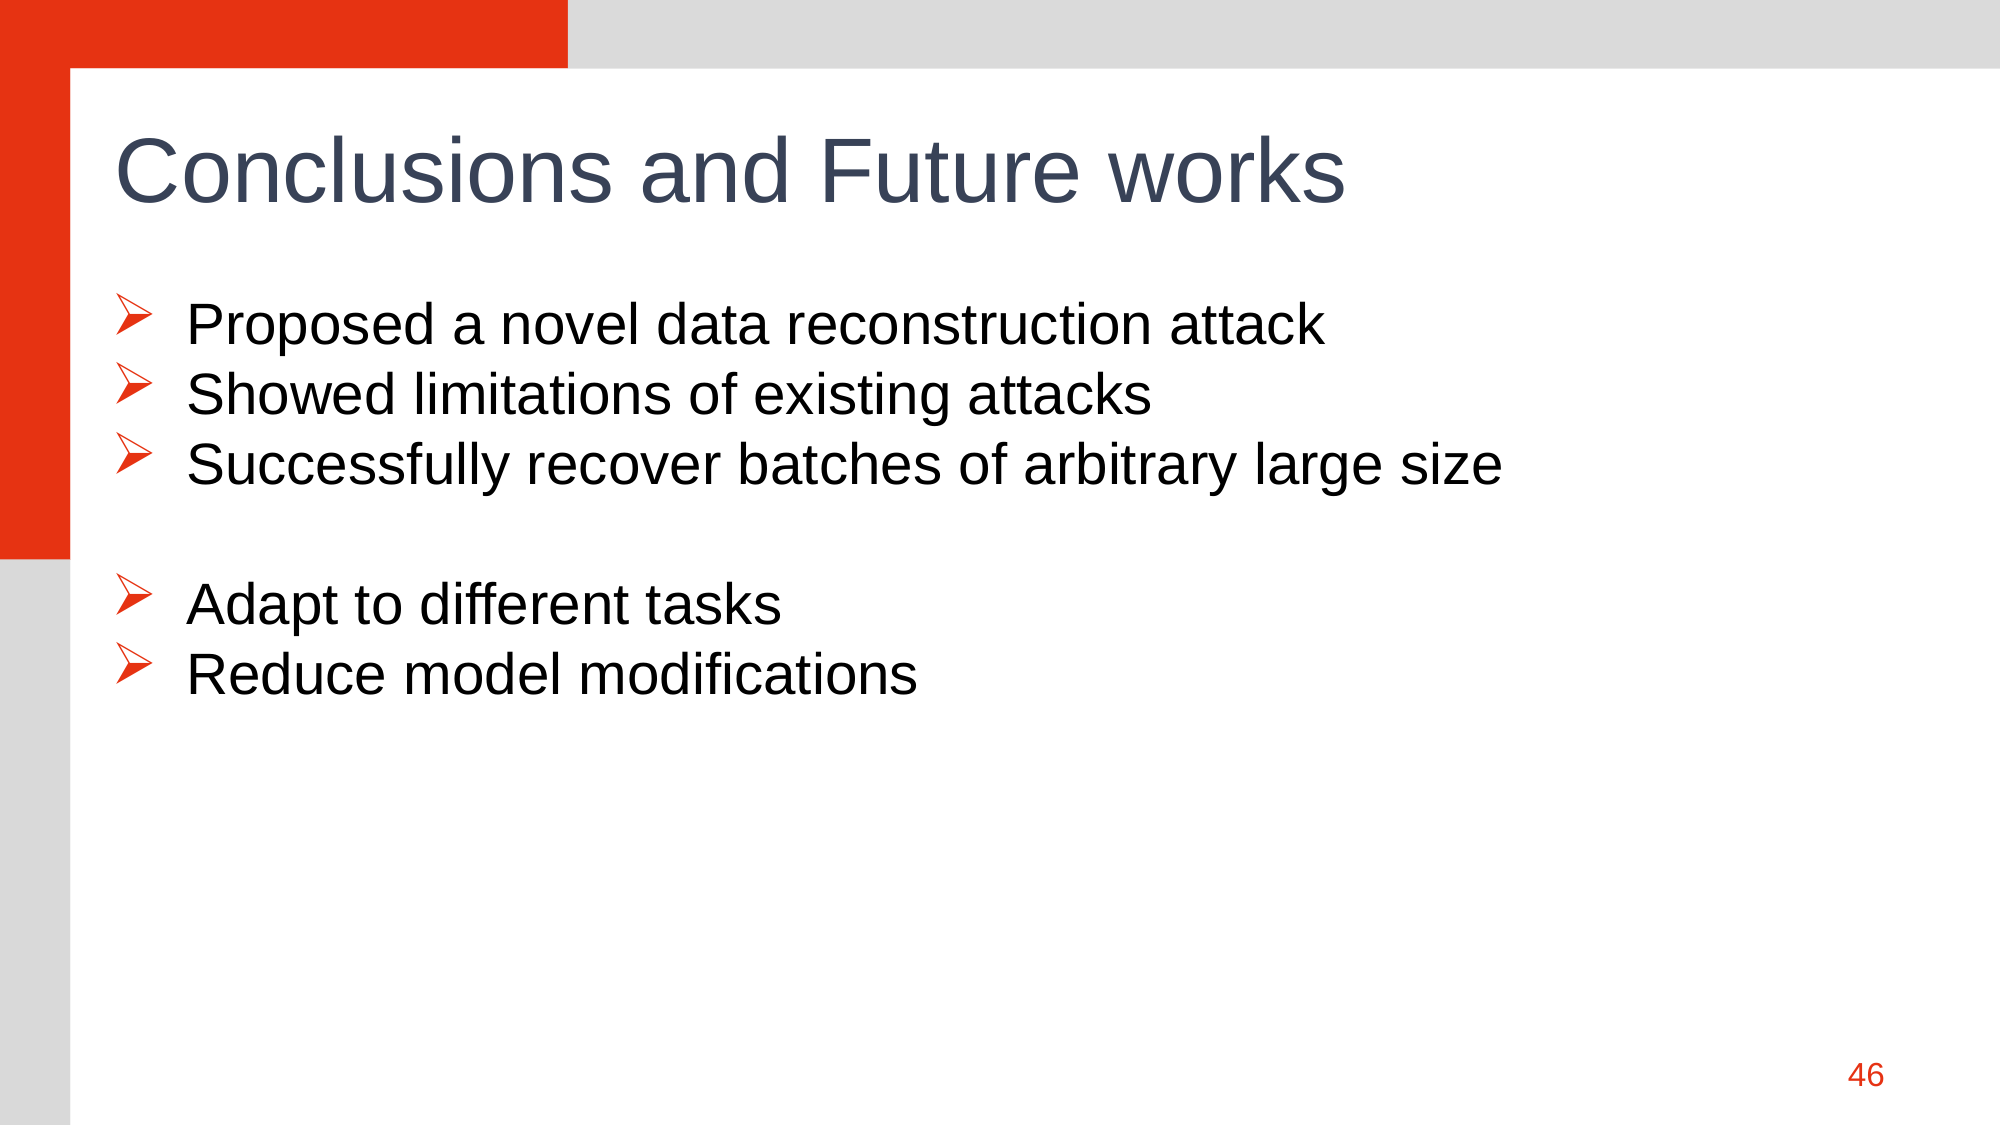

# Conclusions and Future works
Proposed a novel data reconstruction attack
Showed limitations of existing attacks
Successfully recover batches of arbitrary large size

Adapt to different tasks
Reduce model modifications

46